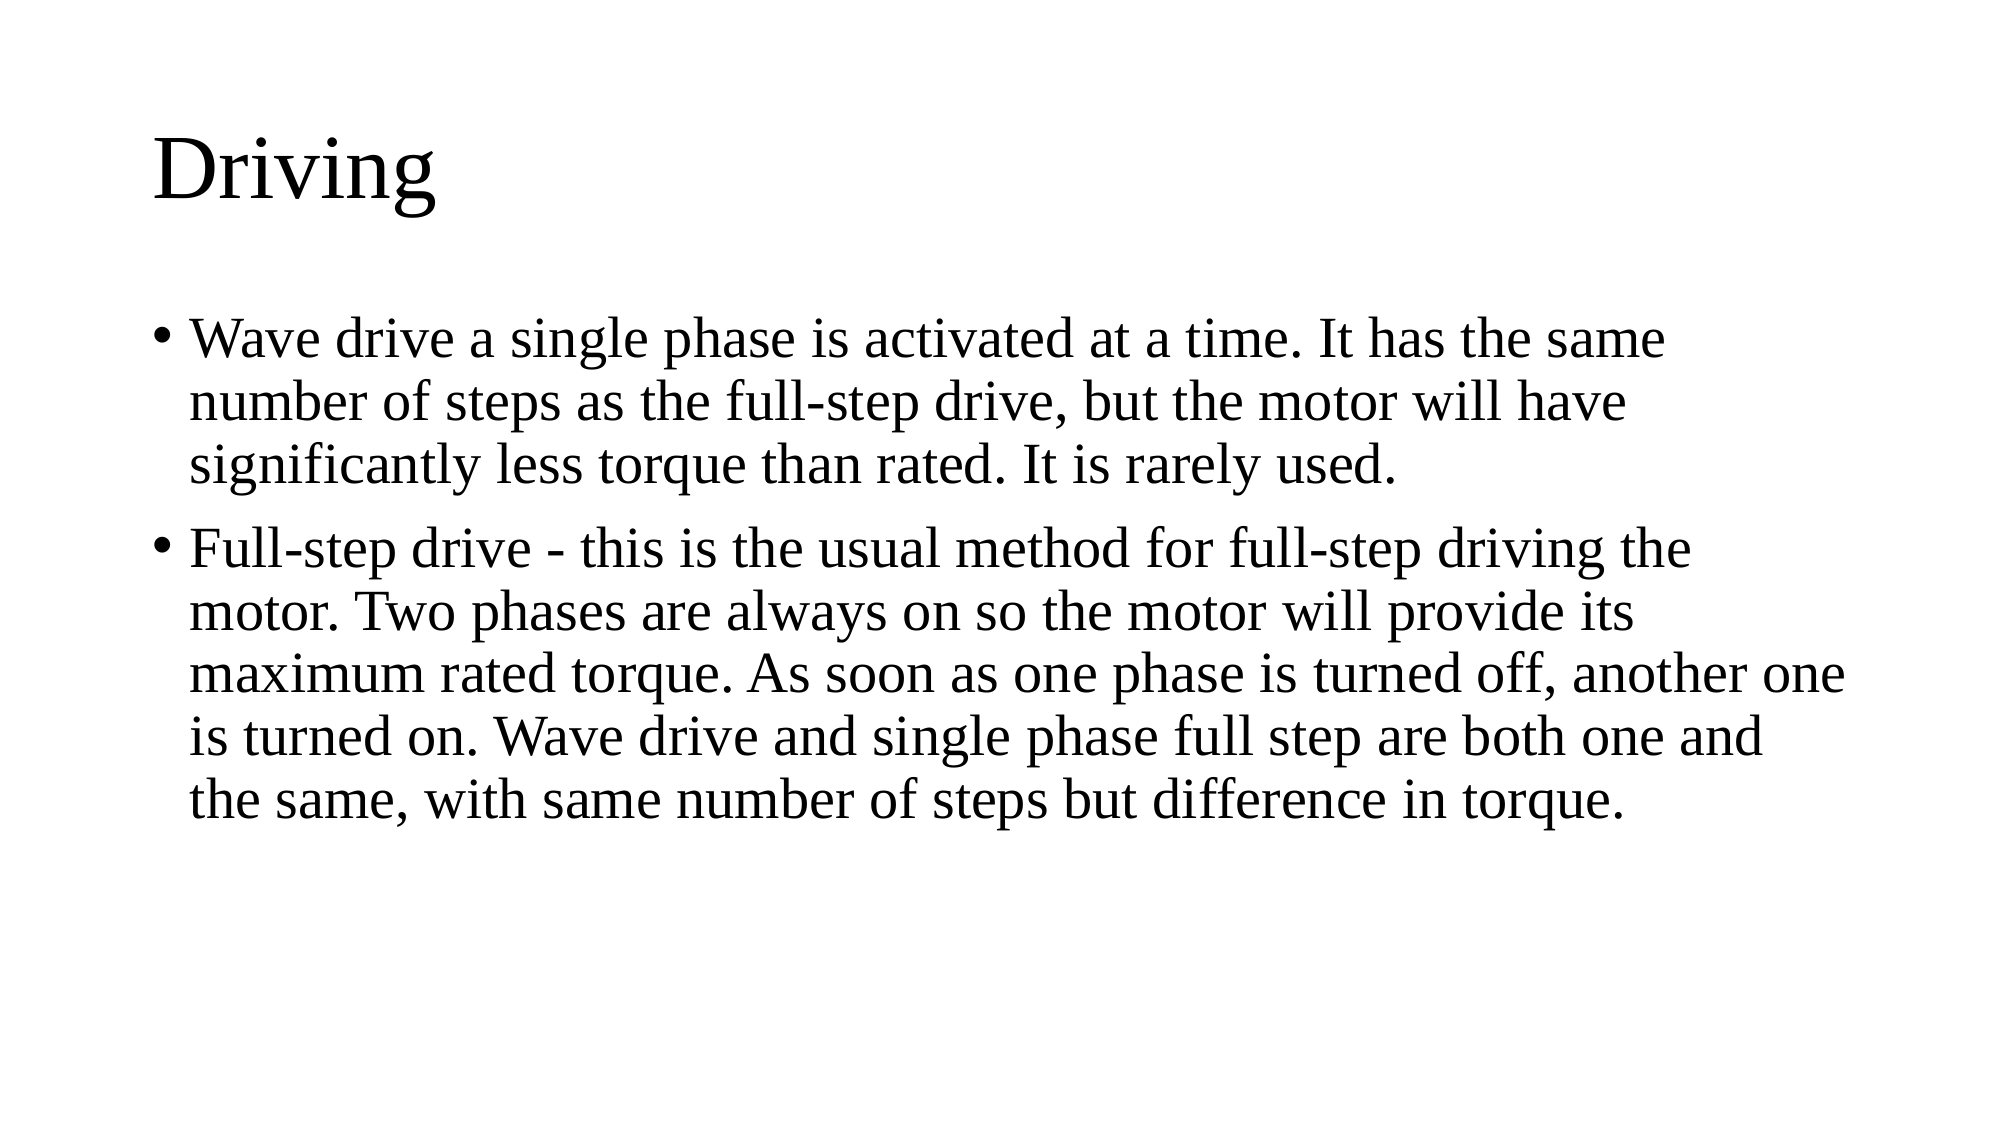

# Driving
Wave drive a single phase is activated at a time. It has the same number of steps as the full-step drive, but the motor will have significantly less torque than rated. It is rarely used.
Full-step drive - this is the usual method for full-step driving the motor. Two phases are always on so the motor will provide its maximum rated torque. As soon as one phase is turned off, another one is turned on. Wave drive and single phase full step are both one and the same, with same number of steps but difference in torque.